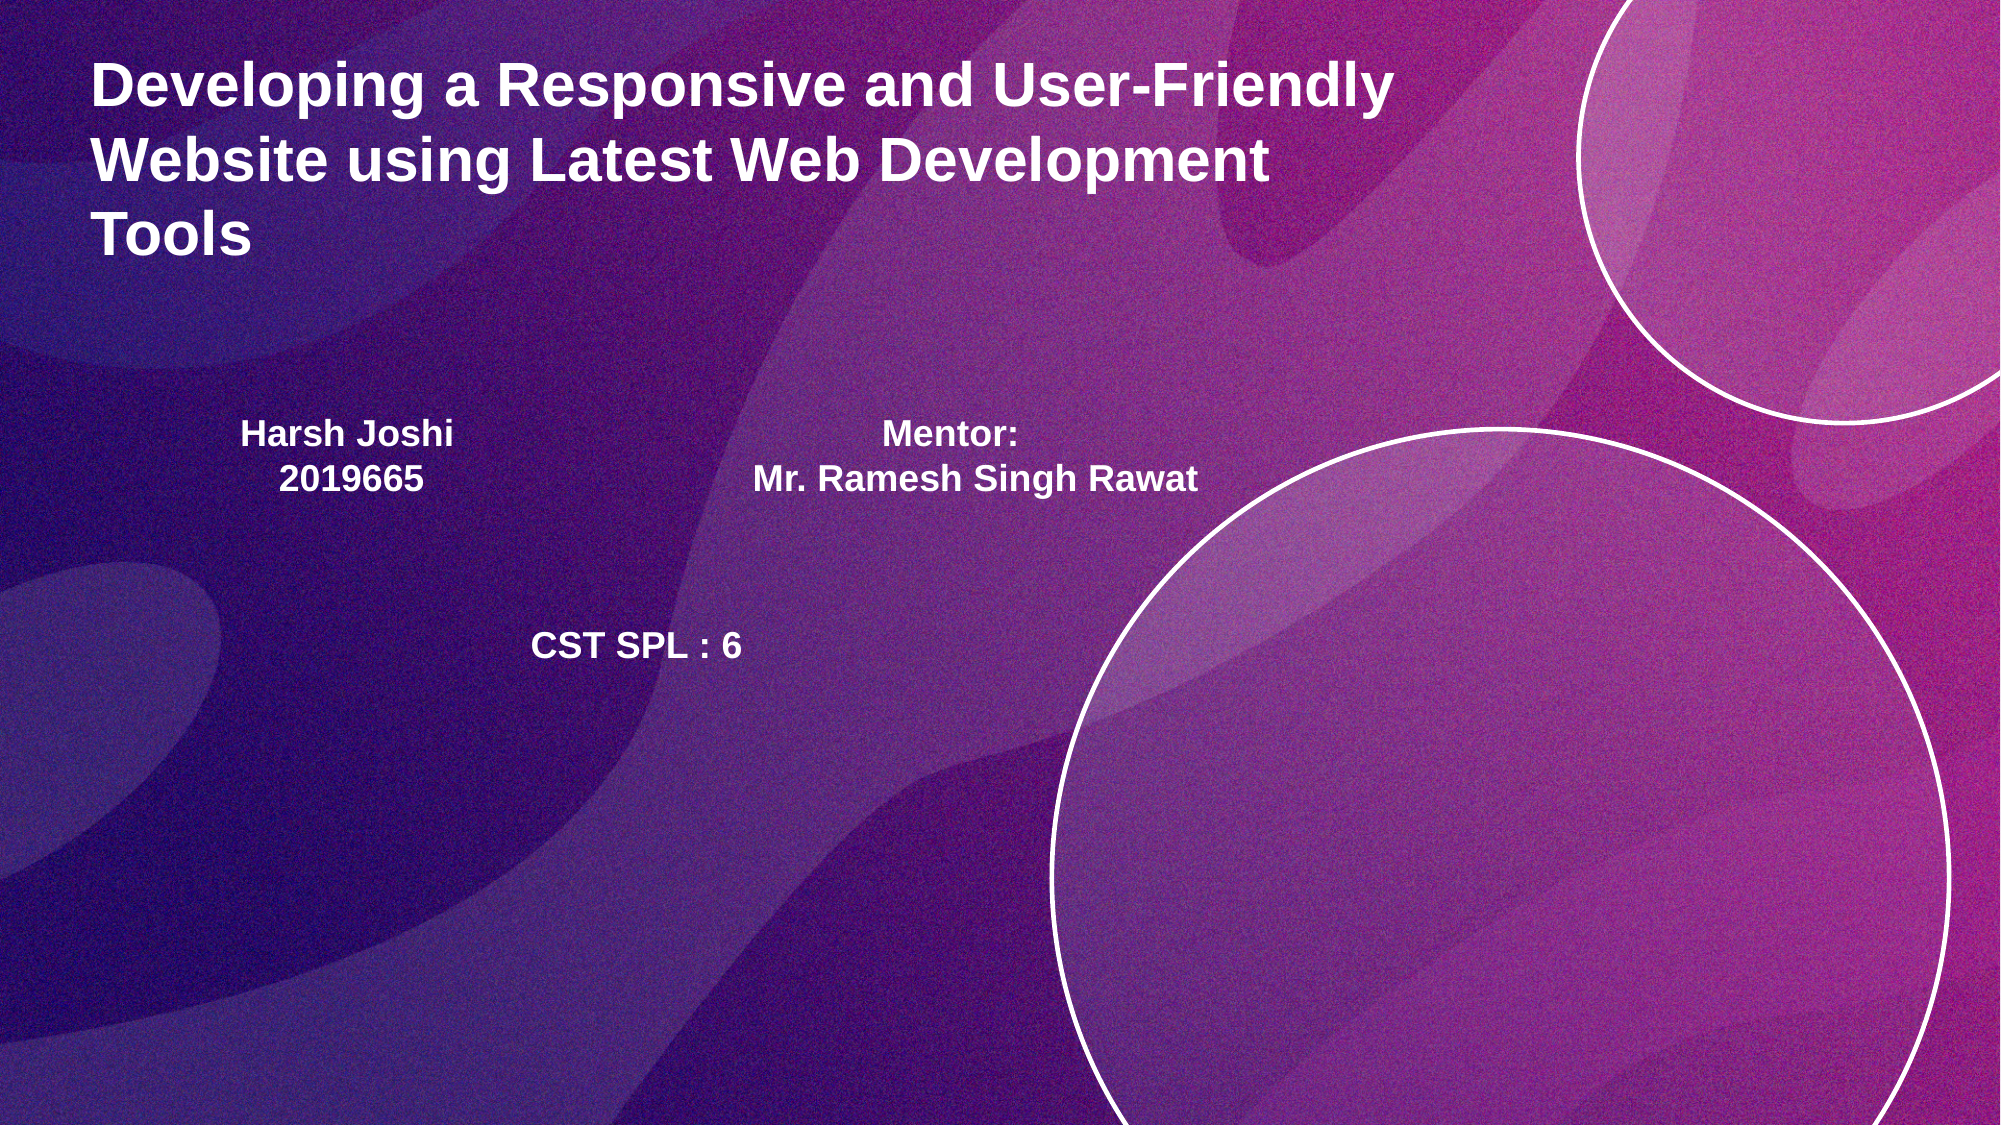

Developing a Responsive and User-Friendly
Website using Latest Web Development
Tools
	Harsh Joshi			    Mentor:
                  2019665		      Mr. Ramesh Singh Rawat

CST SPL : 6